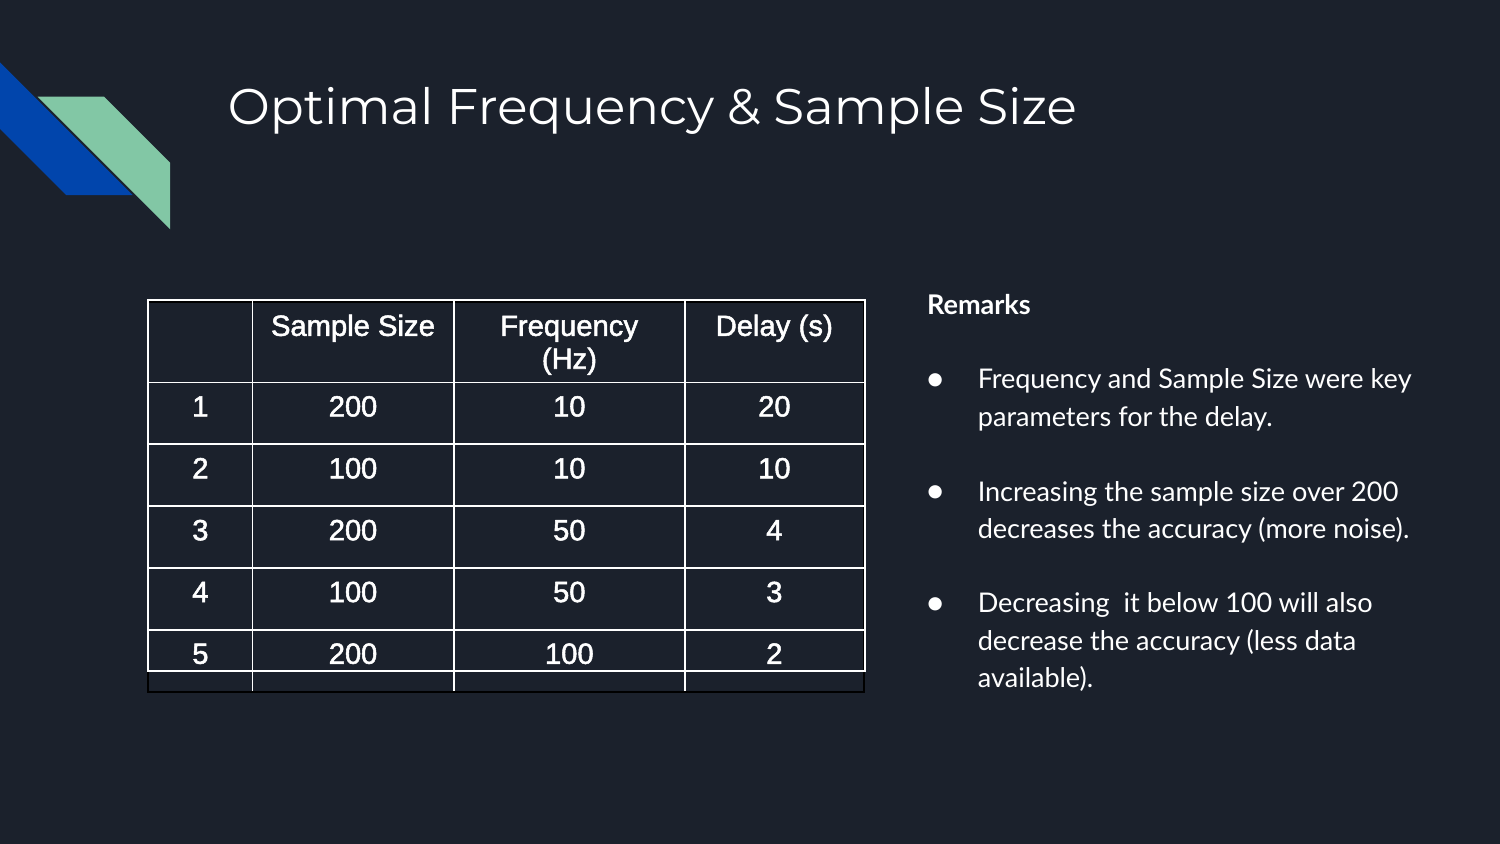

# Optimal Frequency & Sample Size

Remarks

Frequency and Sample Size were key parameters for the delay.

Increasing the sample size over 200 decreases the accuracy (more noise).

Decreasing  it below 100 will also decrease the accuracy (less data available).

|  |
| --- |
|  | Sample Size | Frequency (Hz) | Delay (s) |
| --- | --- | --- | --- |
| 1 | 200 | 10 | 20 |
| 2 | 100 | 10 | 10 |
| 3 | 200 | 50 | 4 |
| 4 | 100 | 50 | 3 |
| 5 | 200 | 100 | 2 |